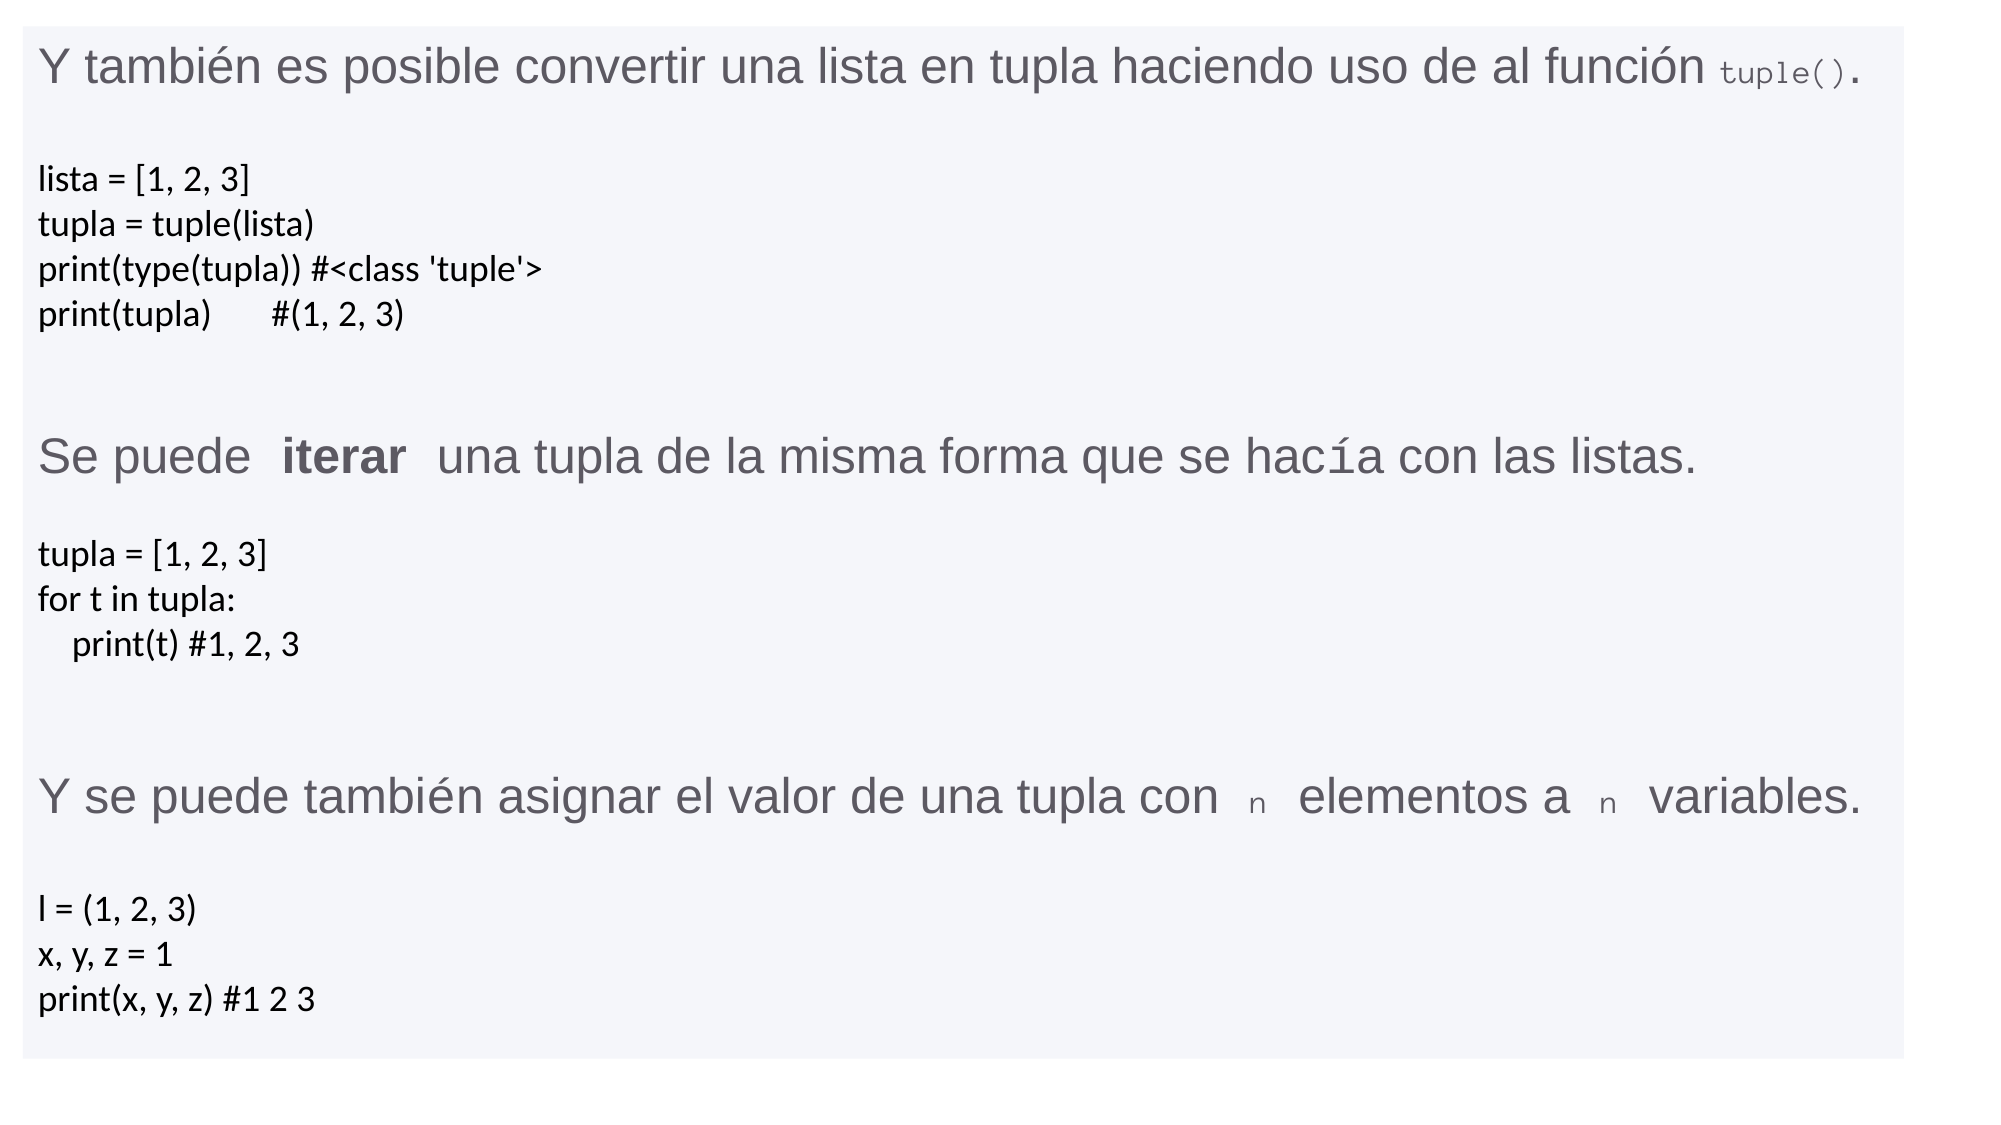

Y también es posible convertir una lista en tupla haciendo uso de al función tuple().

lista = [1, 2, 3]
tupla = tuple(lista)
print(type(tupla)) #<class 'tuple'>
print(tupla)       #(1, 2, 3)

Se puede iterar una tupla de la misma forma que se hacía con las listas.

tupla = [1, 2, 3]
for t in tupla:
    print(t) #1, 2, 3

Y se puede también asignar el valor de una tupla con n elementos a n variables.

l = (1, 2, 3)
x, y, z = 1
print(x, y, z) #1 2 3